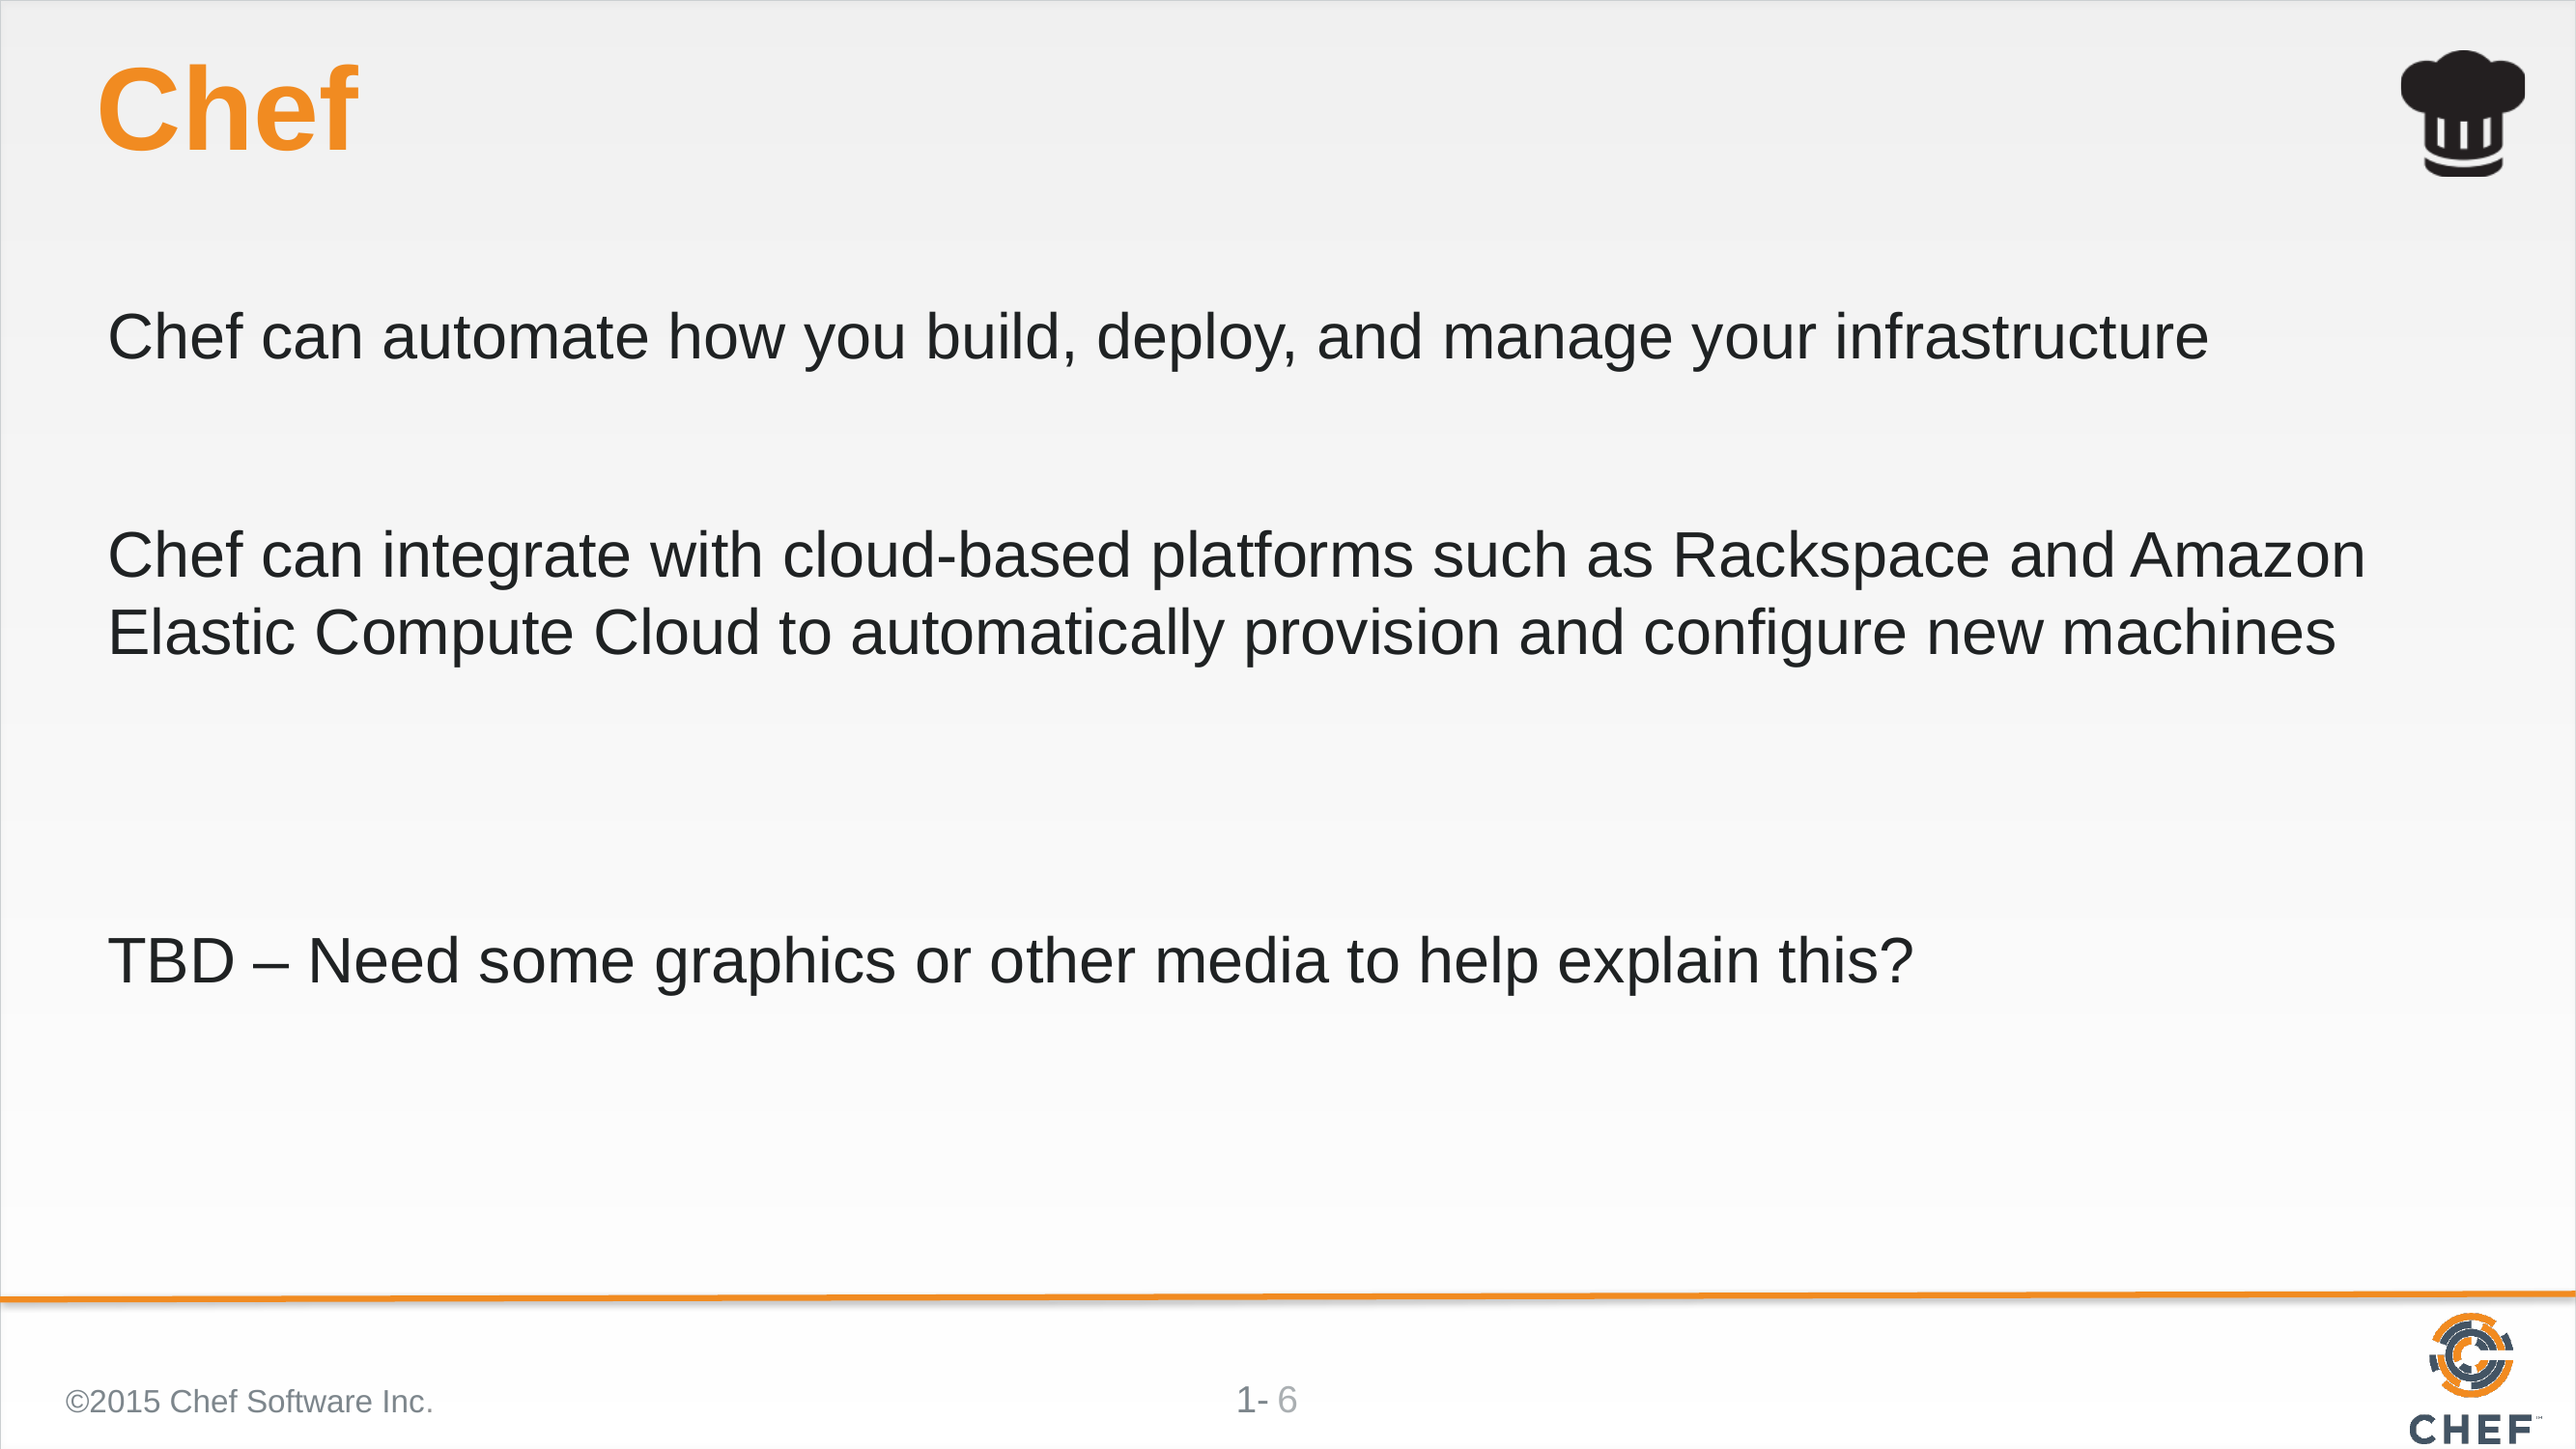

# Chef
Chef can automate how you build, deploy, and manage your infrastructure

Chef can integrate with cloud-based platforms such as Rackspace and Amazon Elastic Compute Cloud to automatically provision and configure new machines

TBD – Need some graphics or other media to help explain this?
©2015 Chef Software Inc.
6